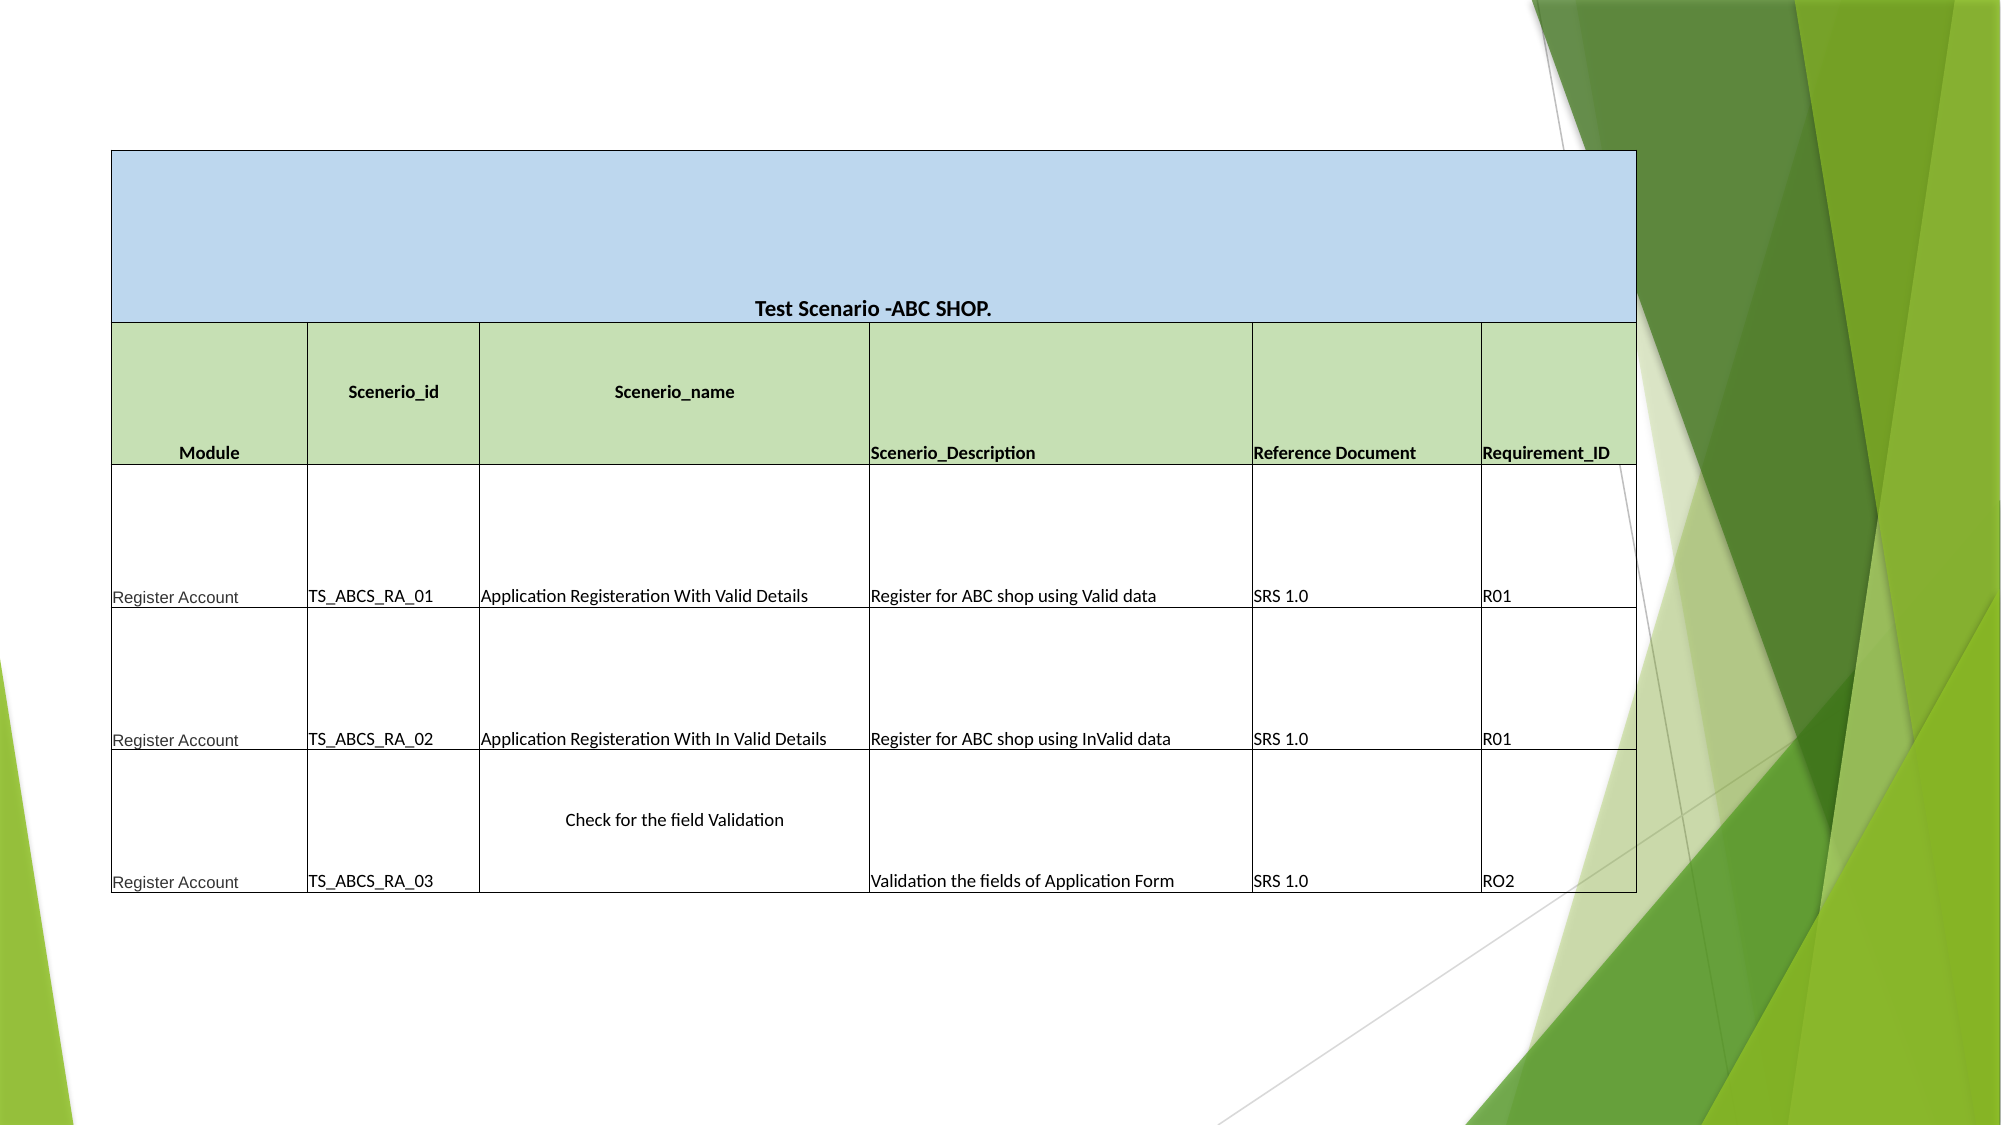

| Test Scenario -ABC SHOP. |  |  |  |  |  |
| --- | --- | --- | --- | --- | --- |
| Module | Scenerio\_id | Scenerio\_name | Scenerio\_Description | Reference Document | Requirement\_ID |
| Register Account | TS\_ABCS\_RA\_01 | Application Registeration With Valid Details | Register for ABC shop using Valid data | SRS 1.0 | R01 |
| Register Account | TS\_ABCS\_RA\_02 | Application Registeration With In Valid Details | Register for ABC shop using InValid data | SRS 1.0 | R01 |
| Register Account | TS\_ABCS\_RA\_03 | Check for the field Validation | Validation the fields of Application Form | SRS 1.0 | RO2 |